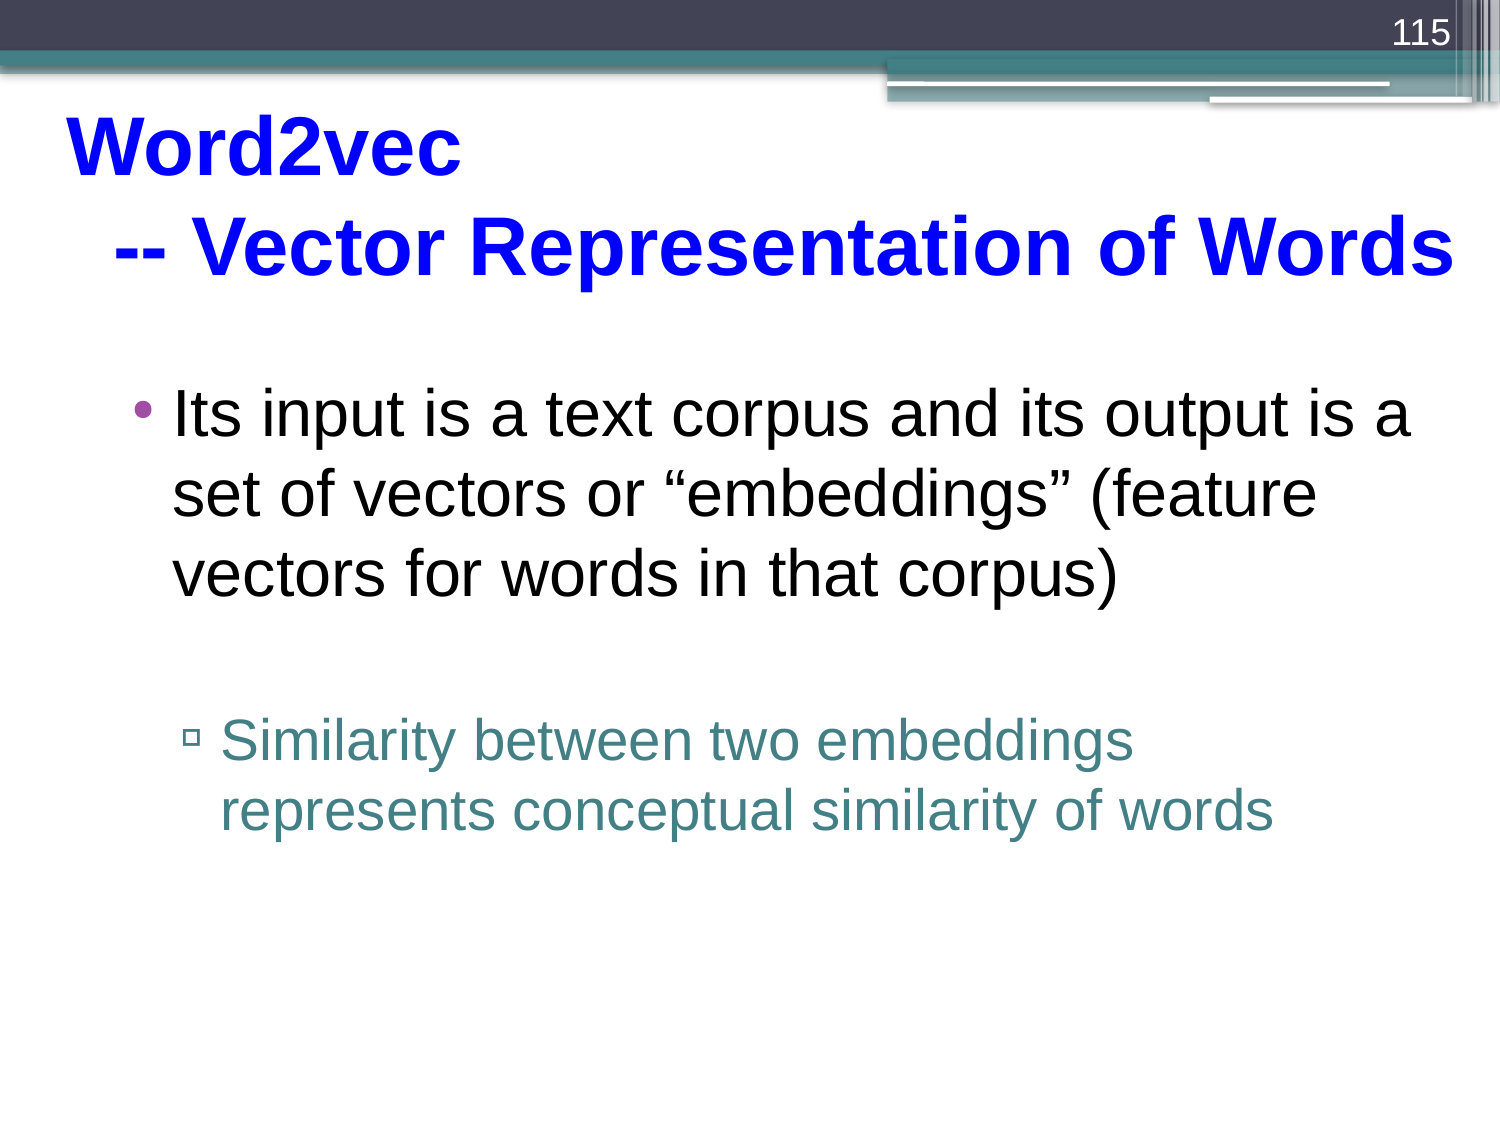

115
# Word2vec -- Vector Representation of Words
Its input is a text corpus and its output is a set of vectors or “embeddings” (feature vectors for words in that corpus)

Similarity between two embeddings represents conceptual similarity of words